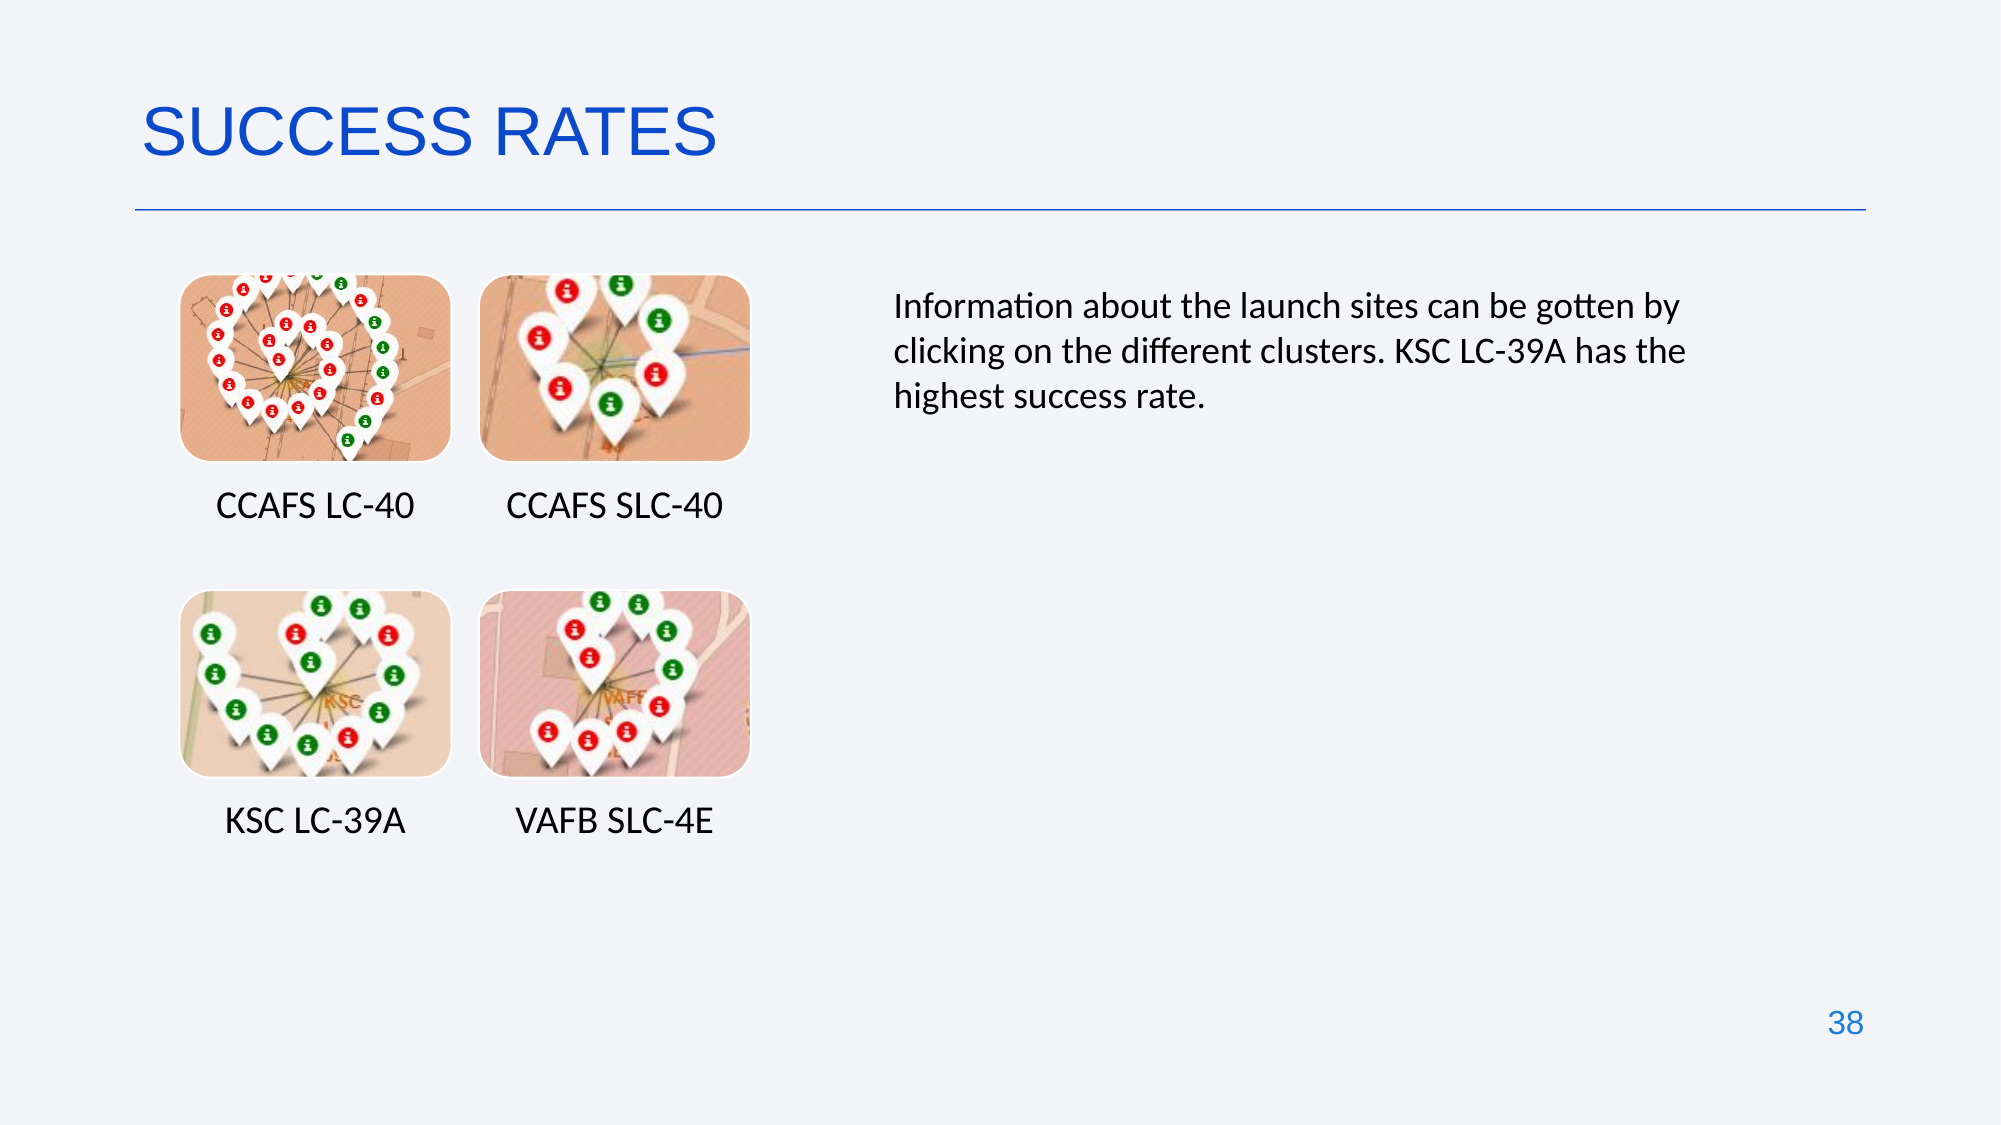

SUCCESS RATES
Information about the launch sites can be gotten by clicking on the different clusters. KSC LC-39A has the highest success rate.
CCAFS LC-40
CCAFS SLC-40
KSC LC-39A
VAFB SLC-4E
38